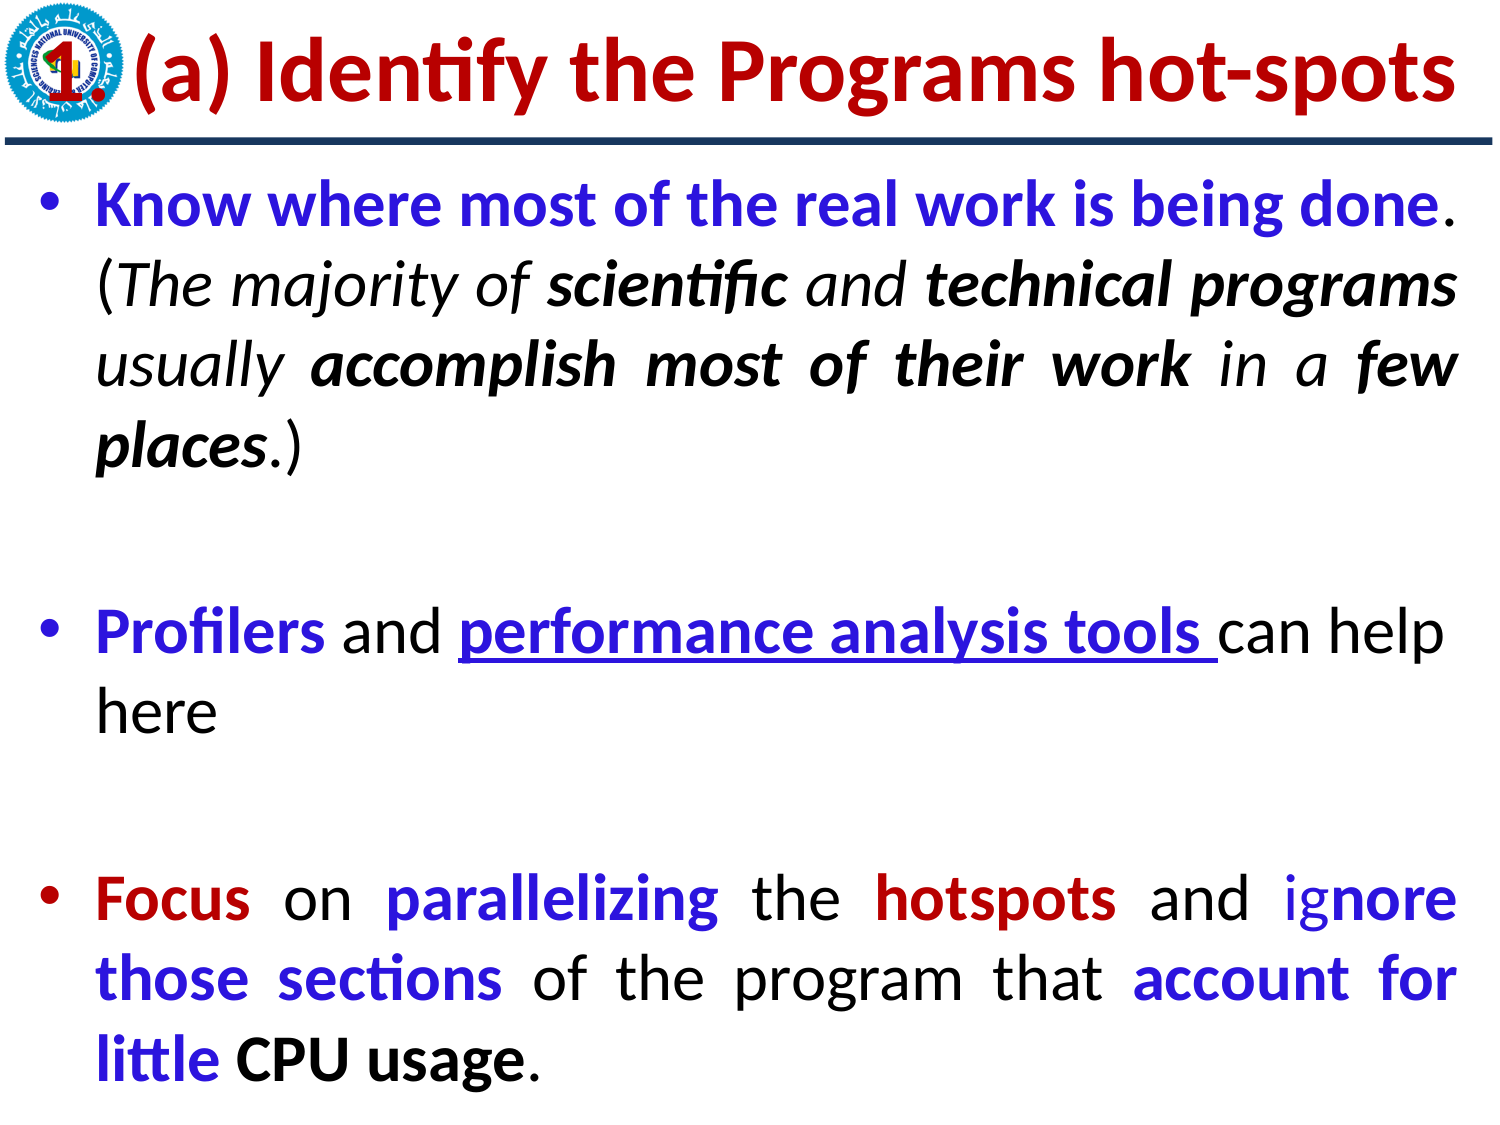

1. (a) Identify the Programs hot-spots

Know where most of the real work is being done. (The majority of scientific and technical programs usually accomplish most of their work in a few places.)

Profilers and performance analysis tools can help here

Focus on parallelizing the hotspots and ignore those sections of the program that account for little CPU usage.